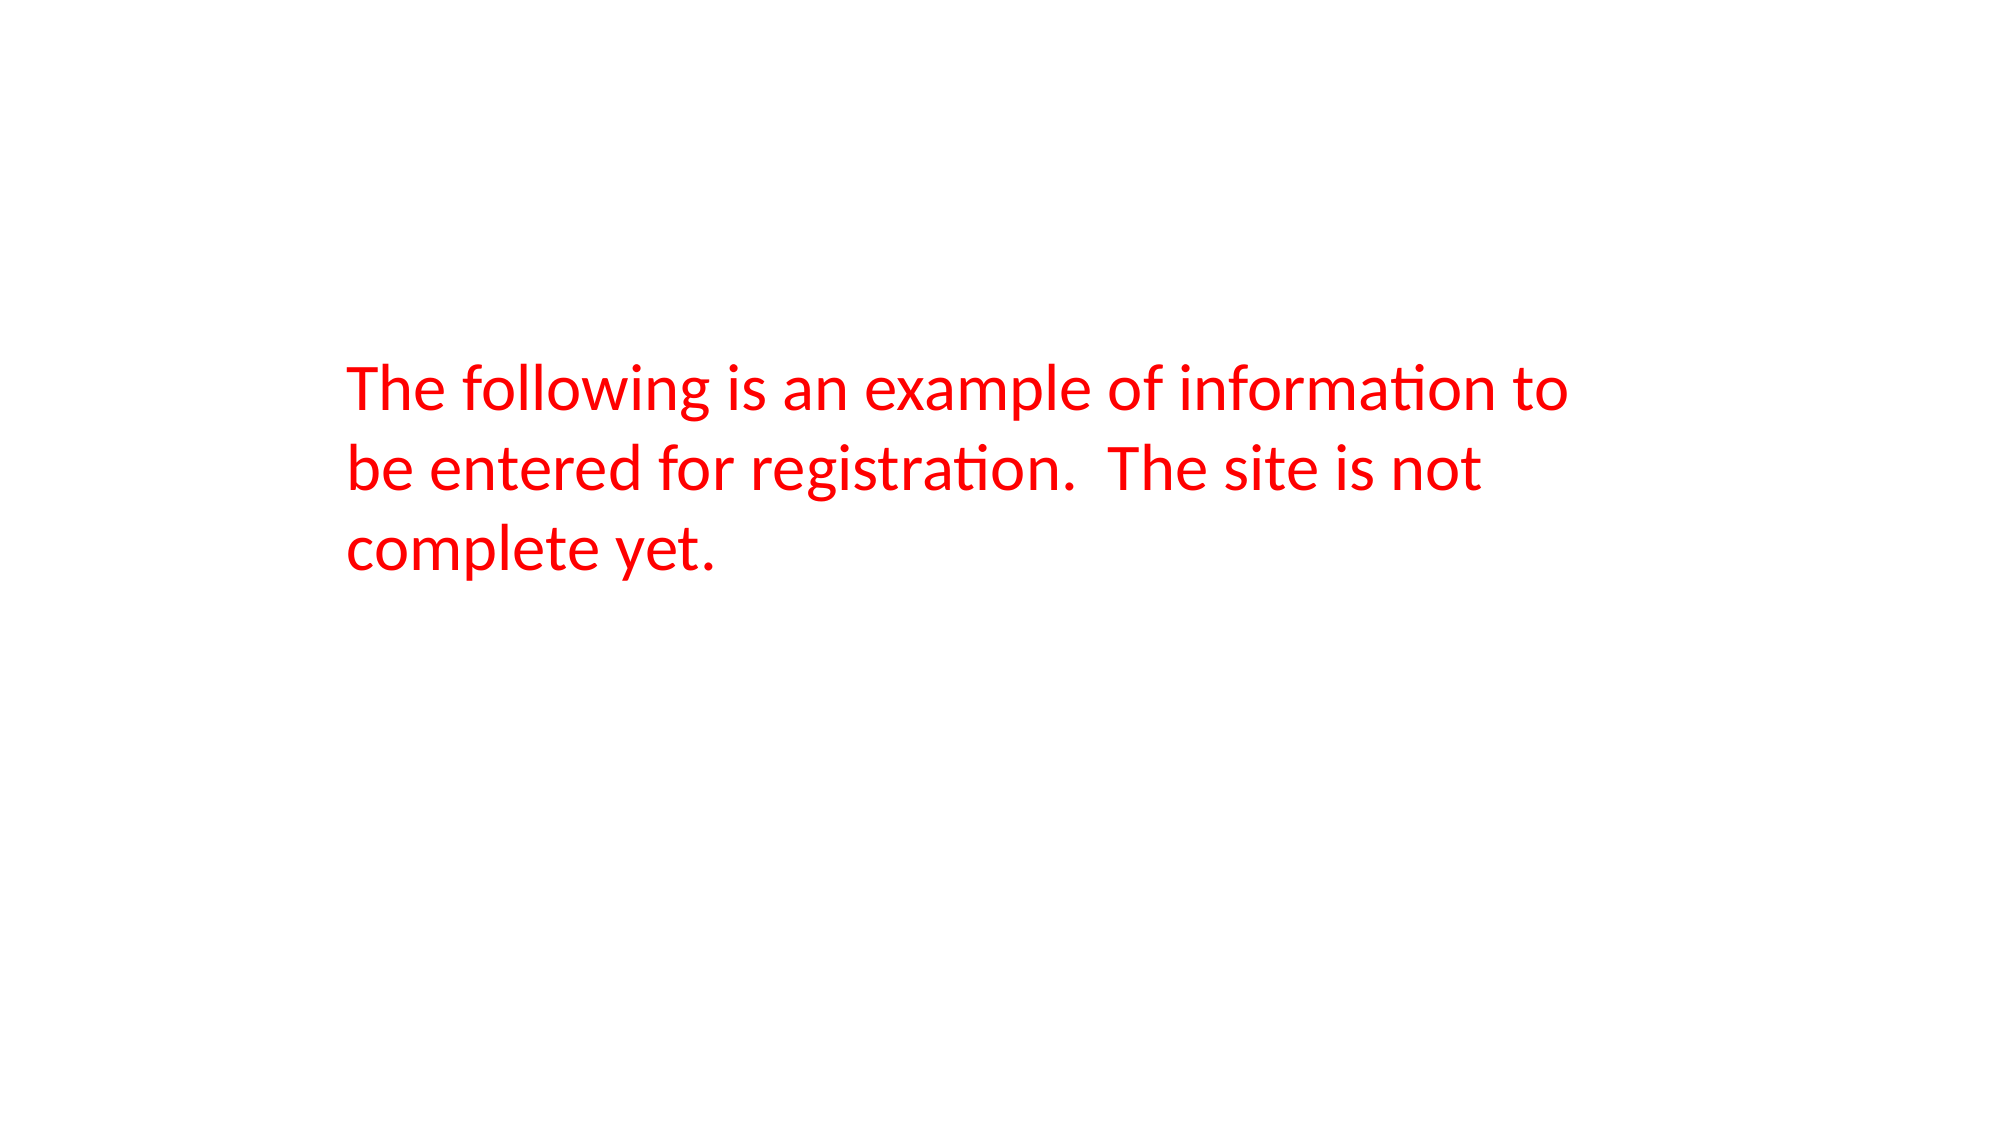

The following is an example of information to be entered for registration.  The site is not complete yet.